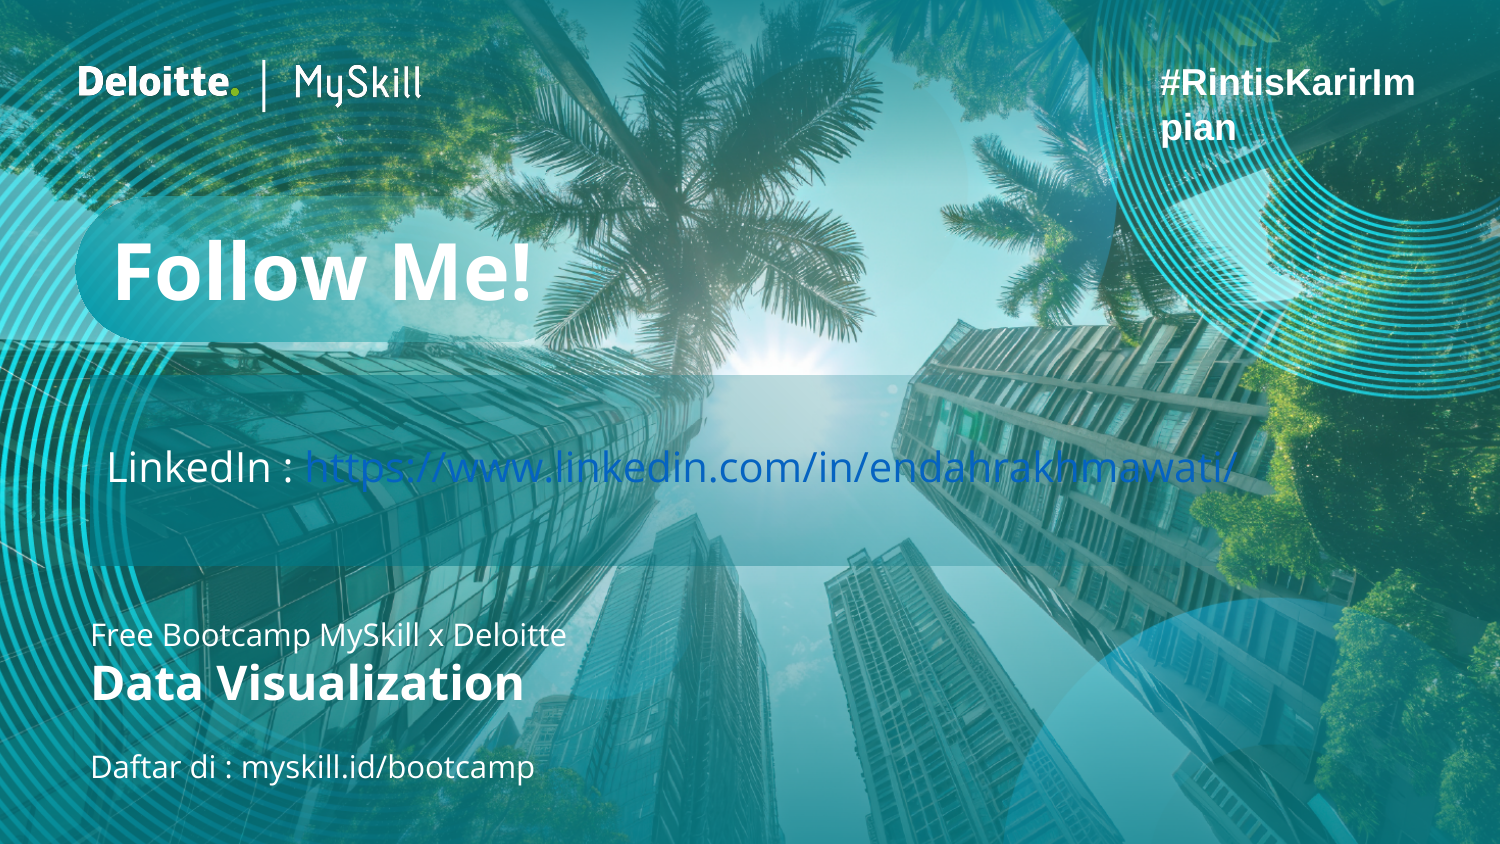

Follow Me!

LinkedIn : https://www.linkedin.com/in/endahrakhmawati/

Free Bootcamp MySkill x Deloitte
Data Visualization

Daftar di : myskill.id/bootcamp